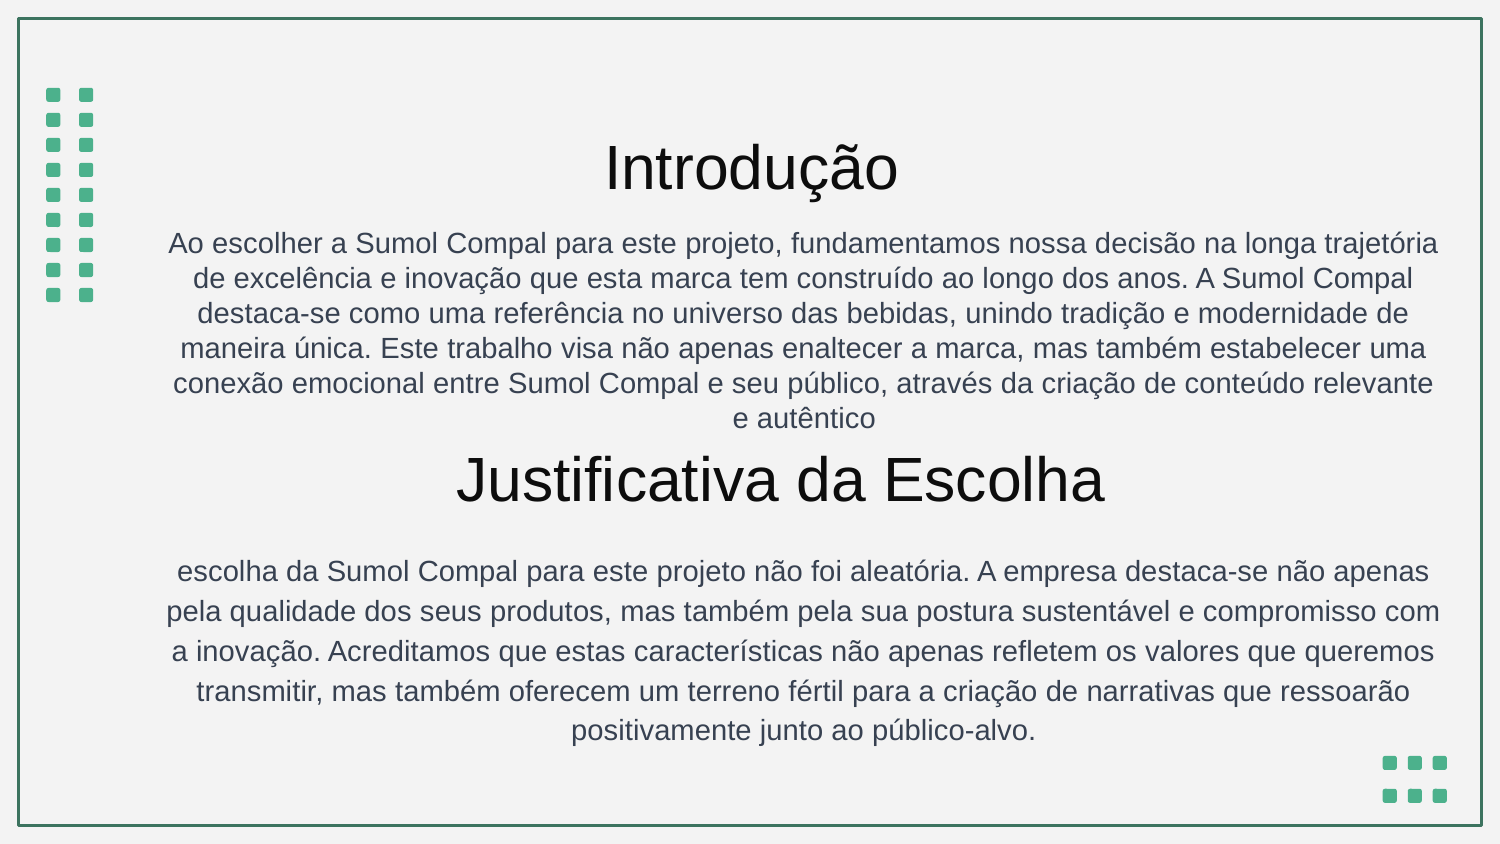

Introdução
Ao escolher a Sumol Compal para este projeto, fundamentamos nossa decisão na longa trajetória de excelência e inovação que esta marca tem construído ao longo dos anos. A Sumol Compal destaca-se como uma referência no universo das bebidas, unindo tradição e modernidade de maneira única. Este trabalho visa não apenas enaltecer a marca, mas também estabelecer uma conexão emocional entre Sumol Compal e seu público, através da criação de conteúdo relevante e autêntico

Justificativa da Escolha
escolha da Sumol Compal para este projeto não foi aleatória. A empresa destaca-se não apenas pela qualidade dos seus produtos, mas também pela sua postura sustentável e compromisso com a inovação. Acreditamos que estas características não apenas refletem os valores que queremos transmitir, mas também oferecem um terreno fértil para a criação de narrativas que ressoarão positivamente junto ao público-alvo.